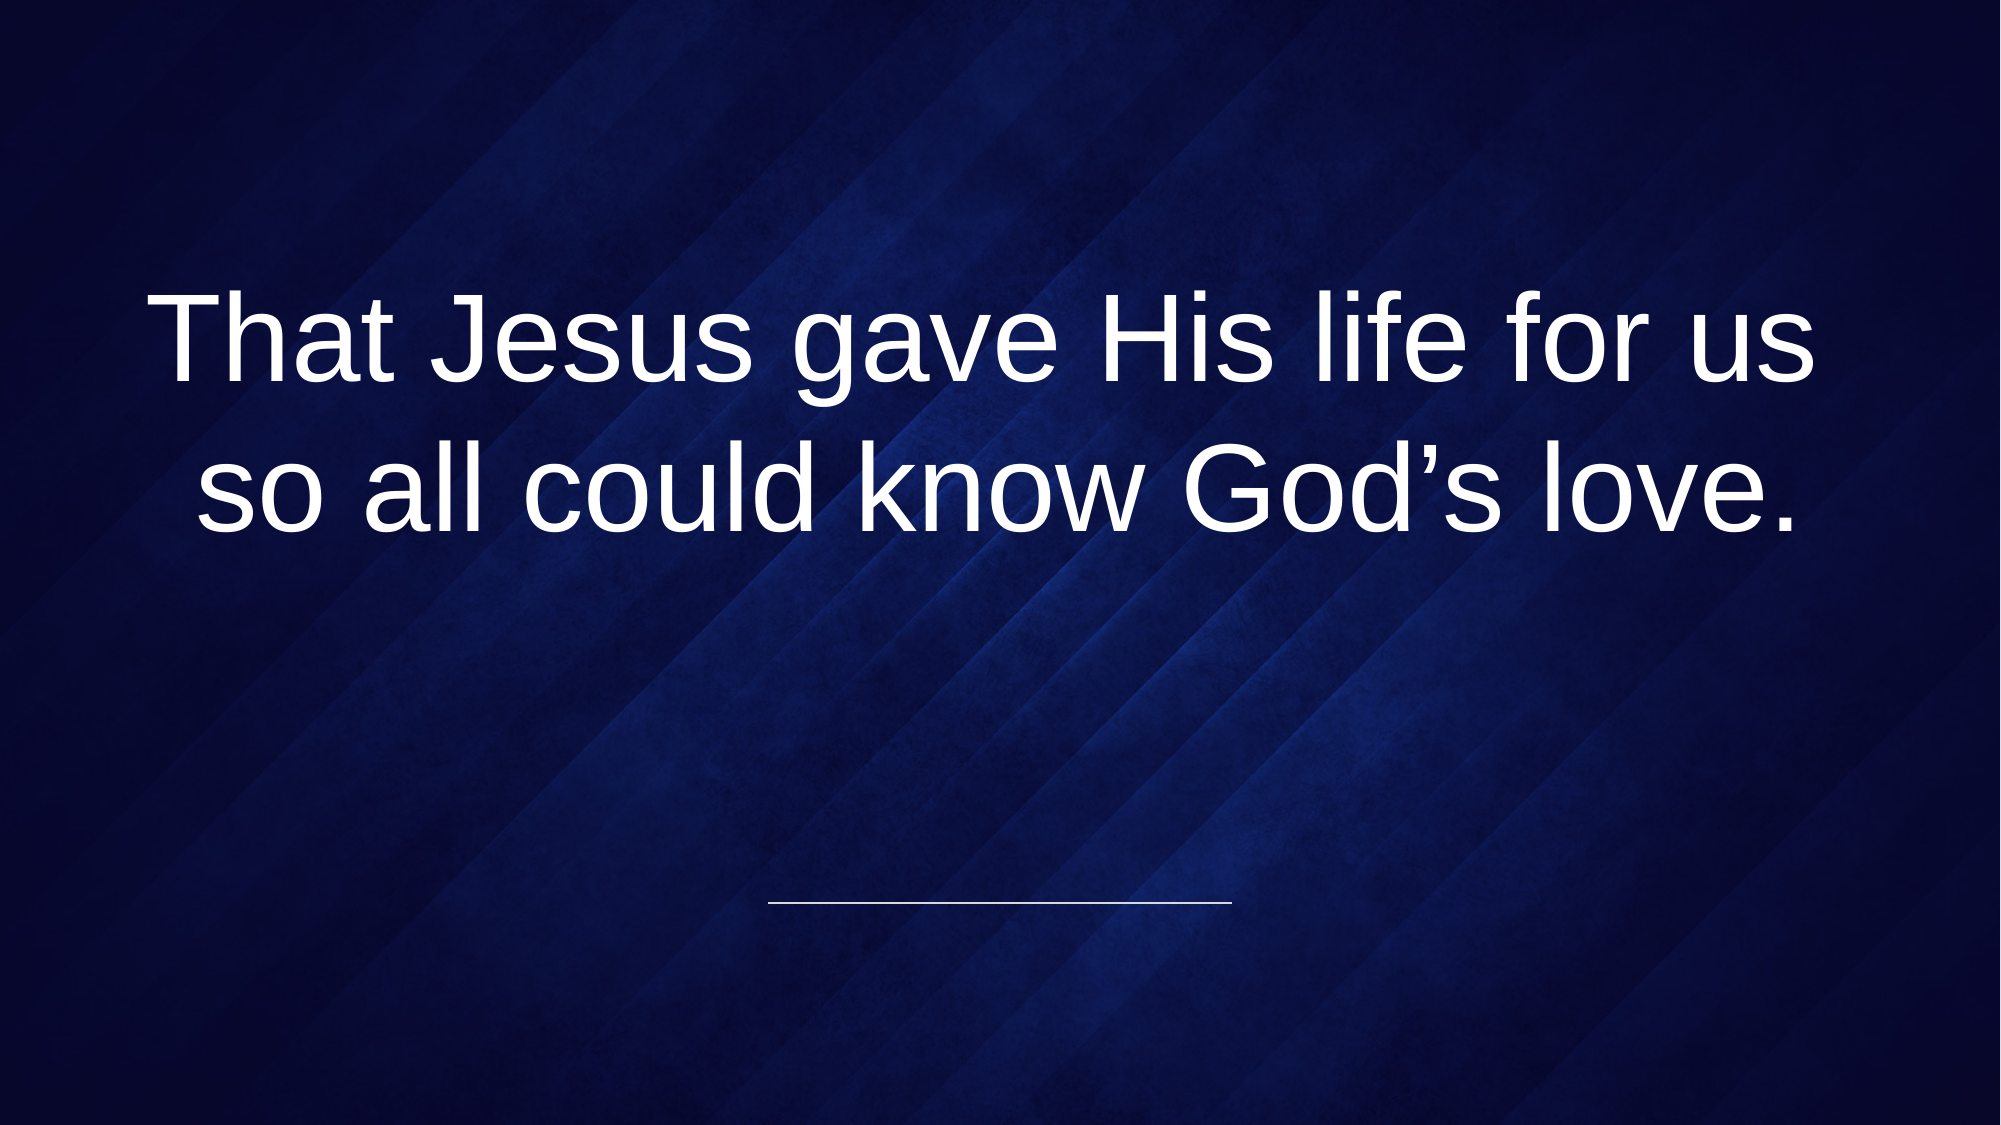

# That Jesus gave His life for us so all could know God’s love.